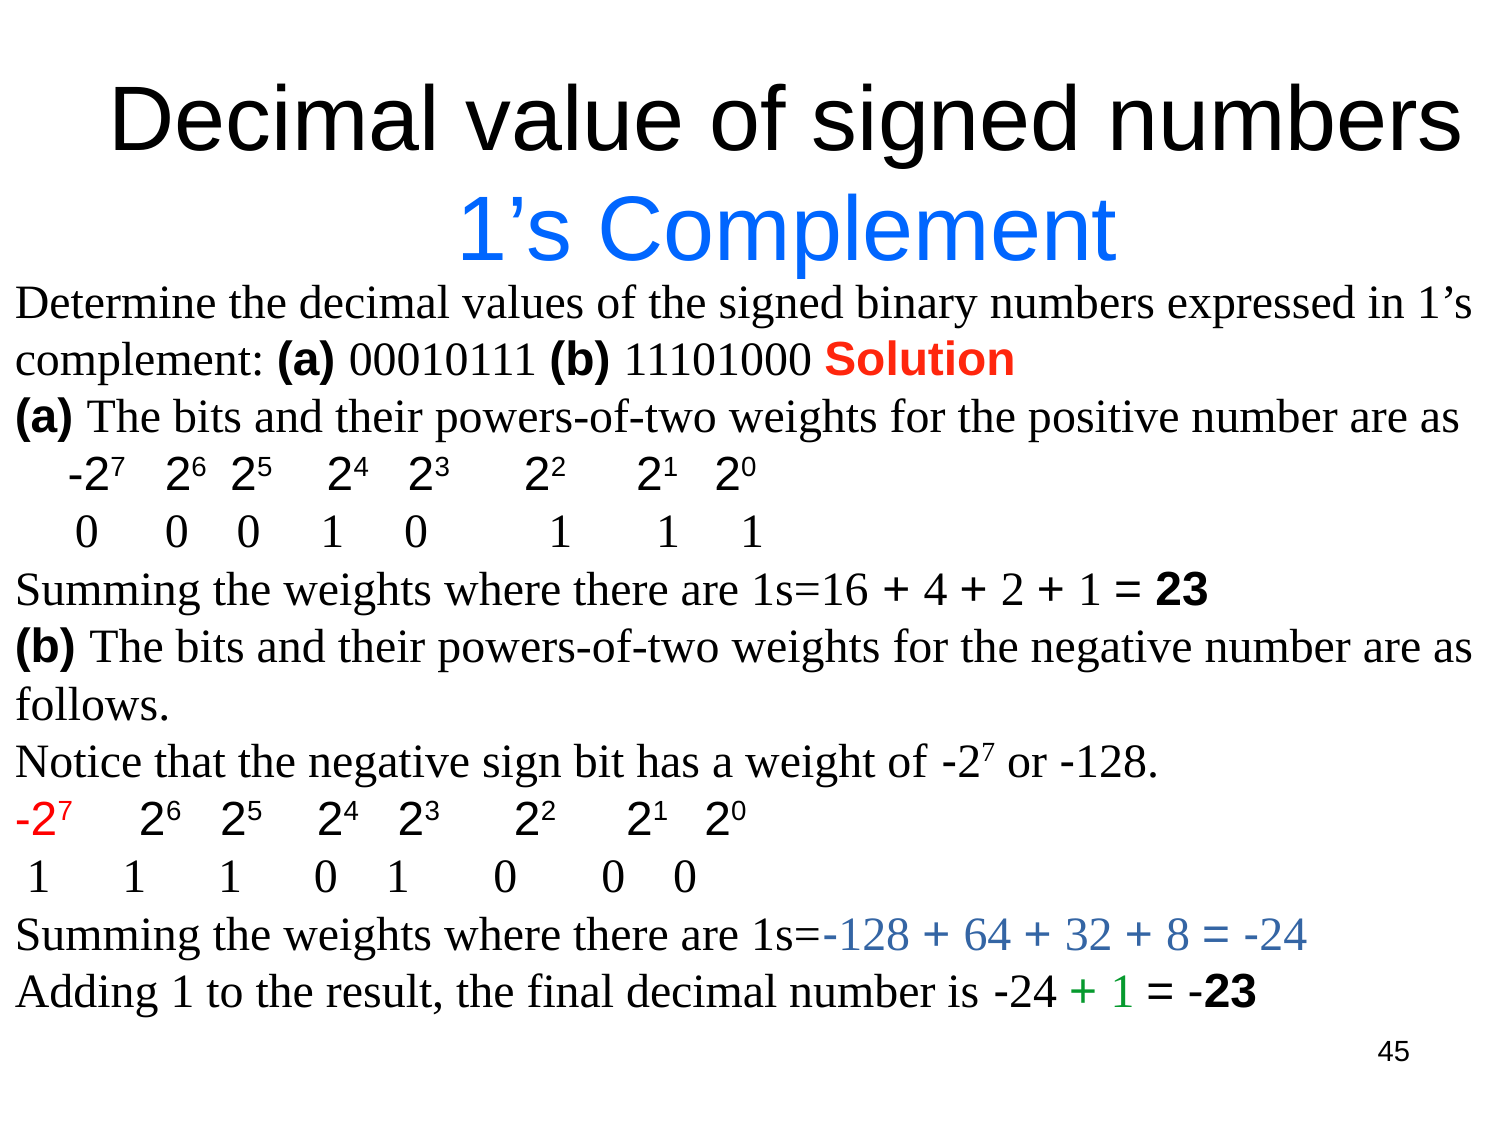

Decimal value of signed numbers
1’s Complement
Determine the decimal values of the signed binary numbers expressed in 1’s complement: (a) 00010111 (b) 11101000 Solution
(a) The bits and their powers-of-two weights for the positive number are as
    -27 	26   25       24     23      22         21   20
     0   	0    0     1     0	       1       1     1
Summing the weights where there are 1s=16 + 4 + 2 + 1 = 23
(b) The bits and their powers-of-two weights for the negative number are as follows.
Notice that the negative sign bit has a weight of -27 or -128.
-27     26     25       24     23      22         21   20
 1      1      1      0    1       0       0    0
Summing the weights where there are 1s=-128 + 64 + 32 + 8 = -24
Adding 1 to the result, the final decimal number is -24 + 1 = -23
45